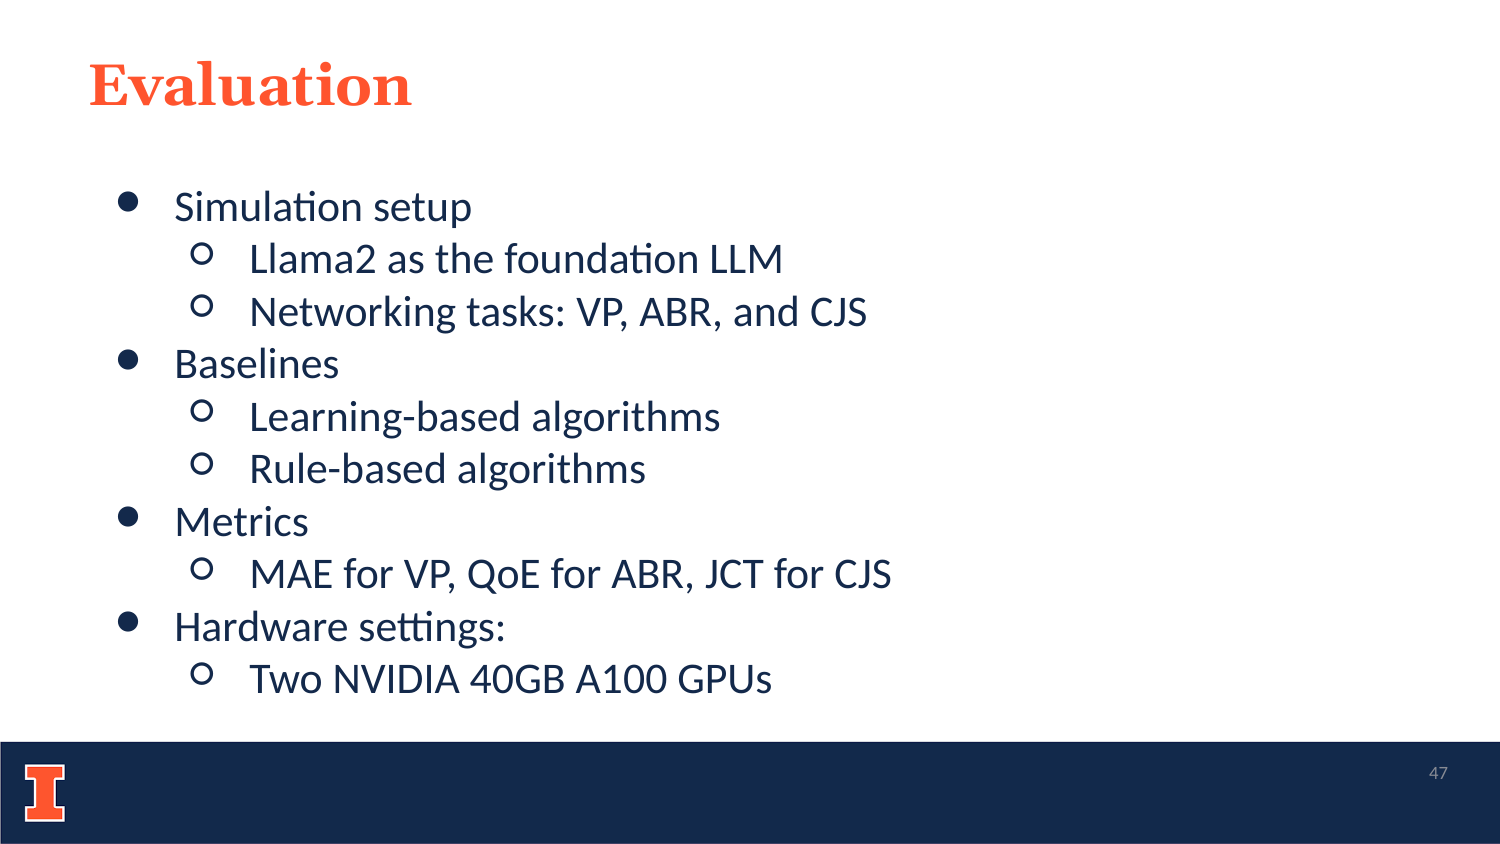

Evaluation
Simulation setup
Llama2 as the foundation LLM
Networking tasks: VP, ABR, and CJS
Baselines
Learning-based algorithms
Rule-based algorithms
Metrics
MAE for VP, QoE for ABR, JCT for CJS
Hardware settings:
Two NVIDIA 40GB A100 GPUs
47